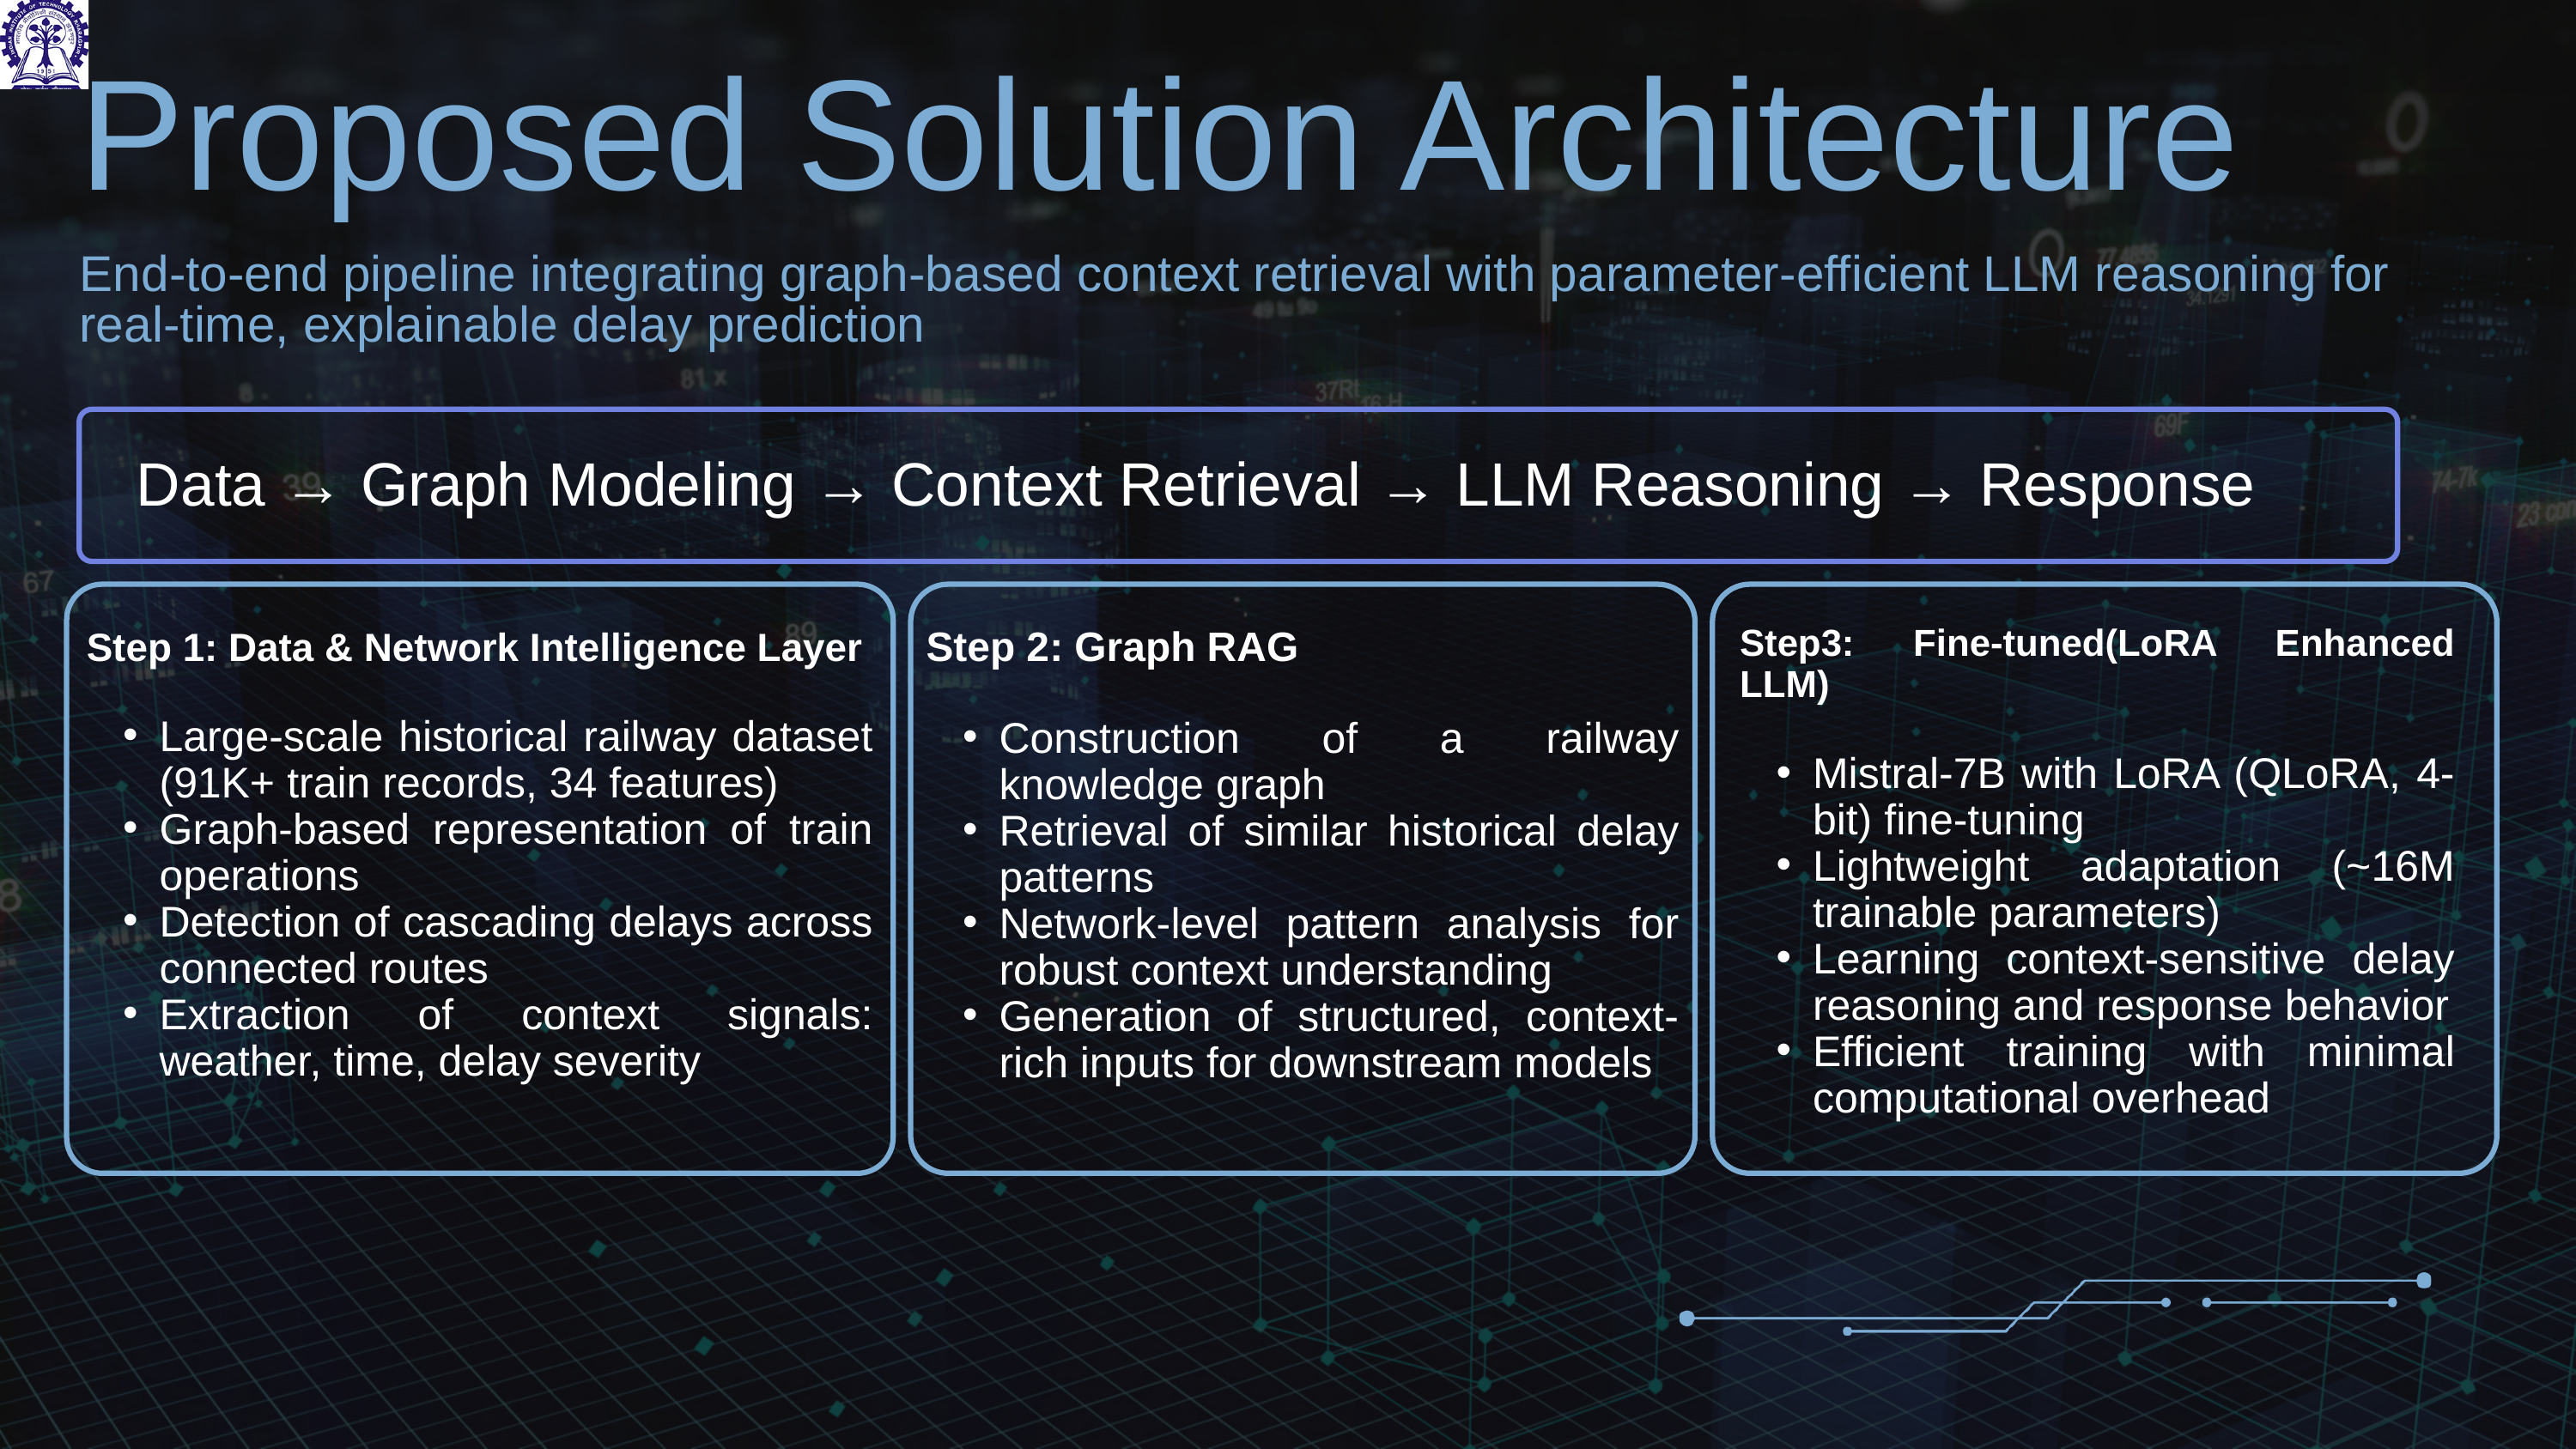

Proposed Solution Architecture

End-to-end pipeline integrating graph-based context retrieval with parameter-efficient LLM reasoning for real-time, explainable delay prediction

Data → Graph Modeling → Context Retrieval → LLM Reasoning → Response

Step3: Fine-tuned(LoRA Enhanced LLM)

Mistral-7B with LoRA (QLoRA, 4-bit) fine-tuning
Lightweight adaptation (~16M trainable parameters)
Learning context-sensitive delay reasoning and response behavior
Efficient training with minimal computational overhead

Step 2: Graph RAG

Construction of a railway knowledge graph
Retrieval of similar historical delay patterns
Network-level pattern analysis for robust context understanding
Generation of structured, context-rich inputs for downstream models

Step 1: Data & Network Intelligence Layer

Large-scale historical railway dataset (91K+ train records, 34 features)
Graph-based representation of train operations
Detection of cascading delays across connected routes
Extraction of context signals: weather, time, delay severity